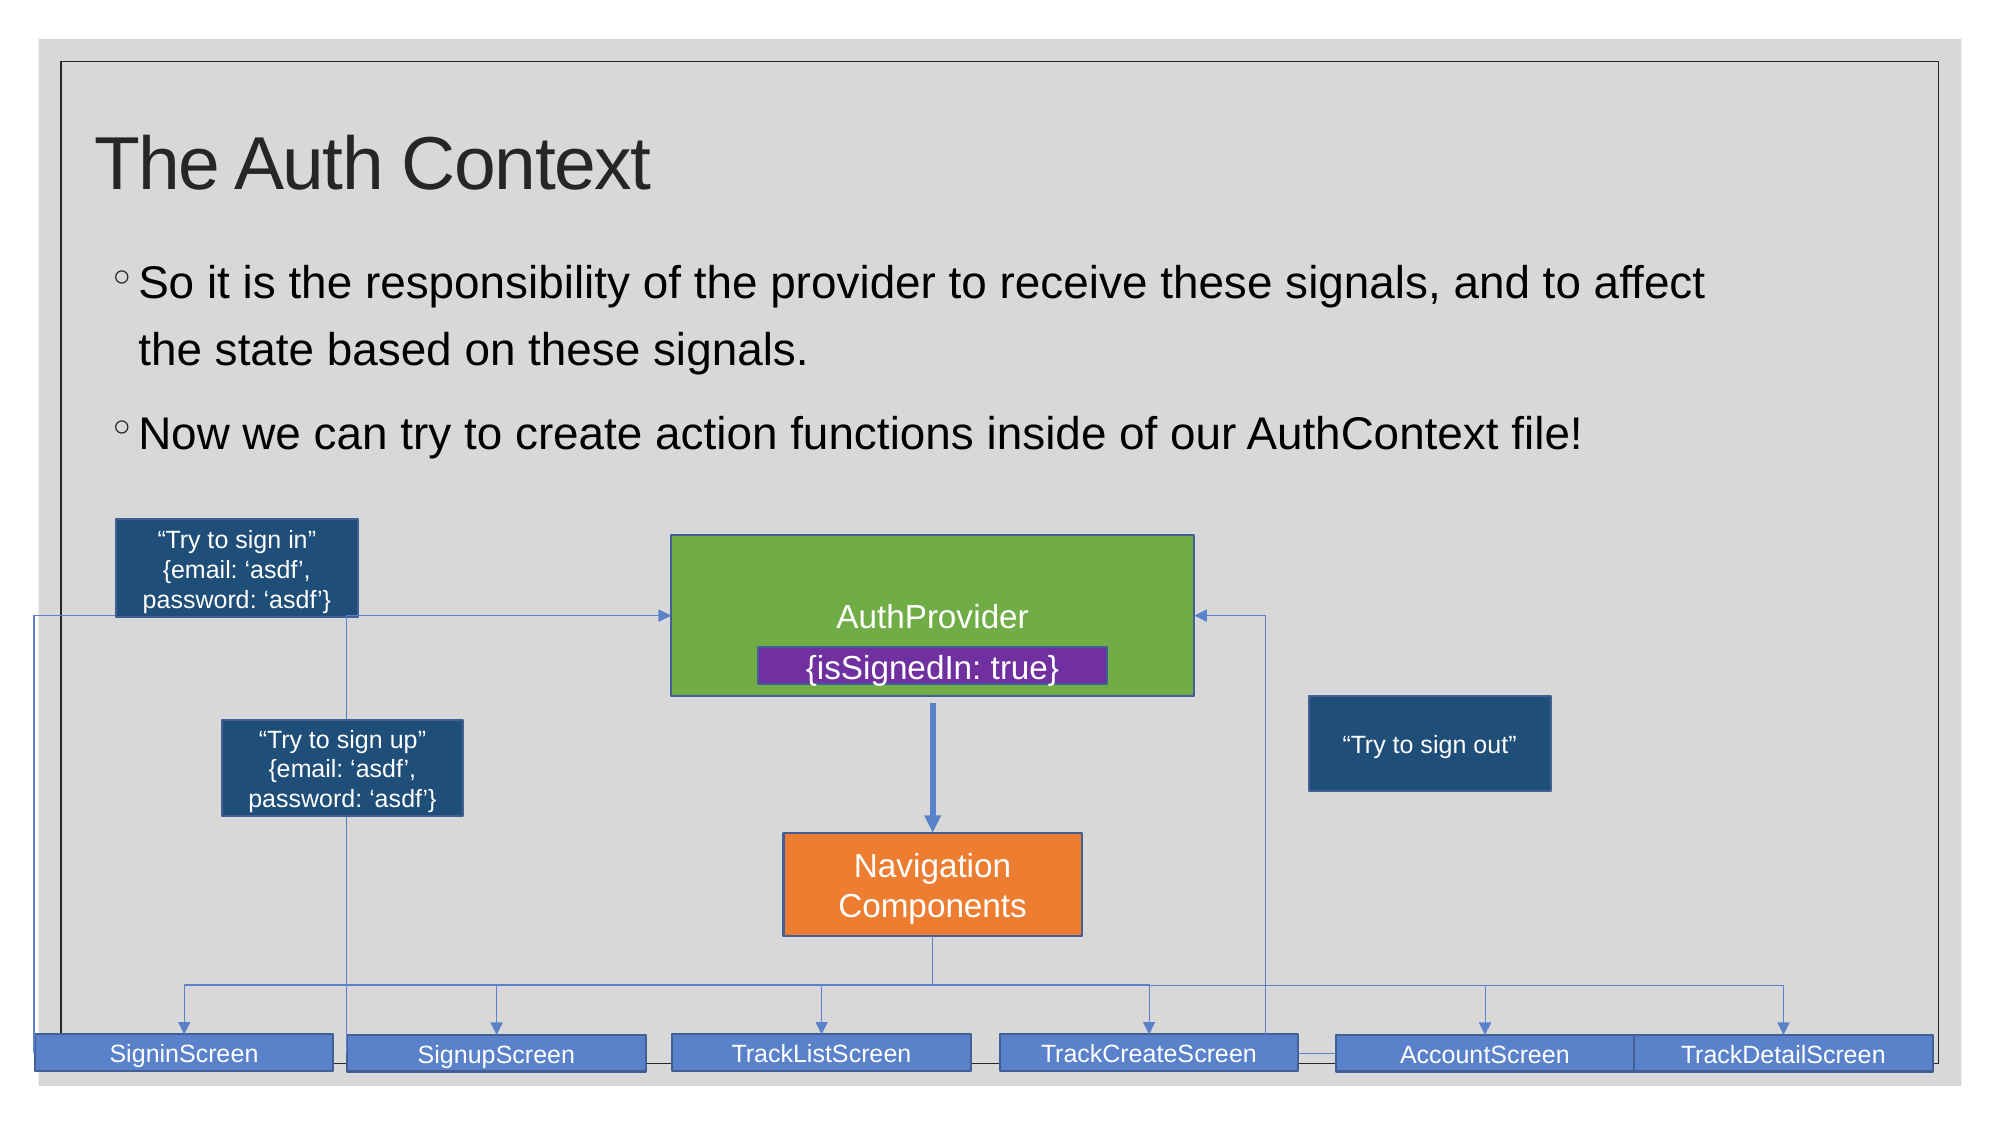

# The Auth Context
So it is the responsibility of the provider to receive these signals, and to affect the state based on these signals.
Now we can try to create action functions inside of our AuthContext file!

“Try to sign in”
{email: ‘asdf’,
password: ‘asdf’}
AuthProvider
{isSignedIn: true}
Navigation Components
SigninScreen
TrackListScreen
TrackCreateScreen
TrackDetailScreen
AccountScreen
SignupScreen
“Try to sign out”
“Try to sign up”
{email: ‘asdf’,
password: ‘asdf’}